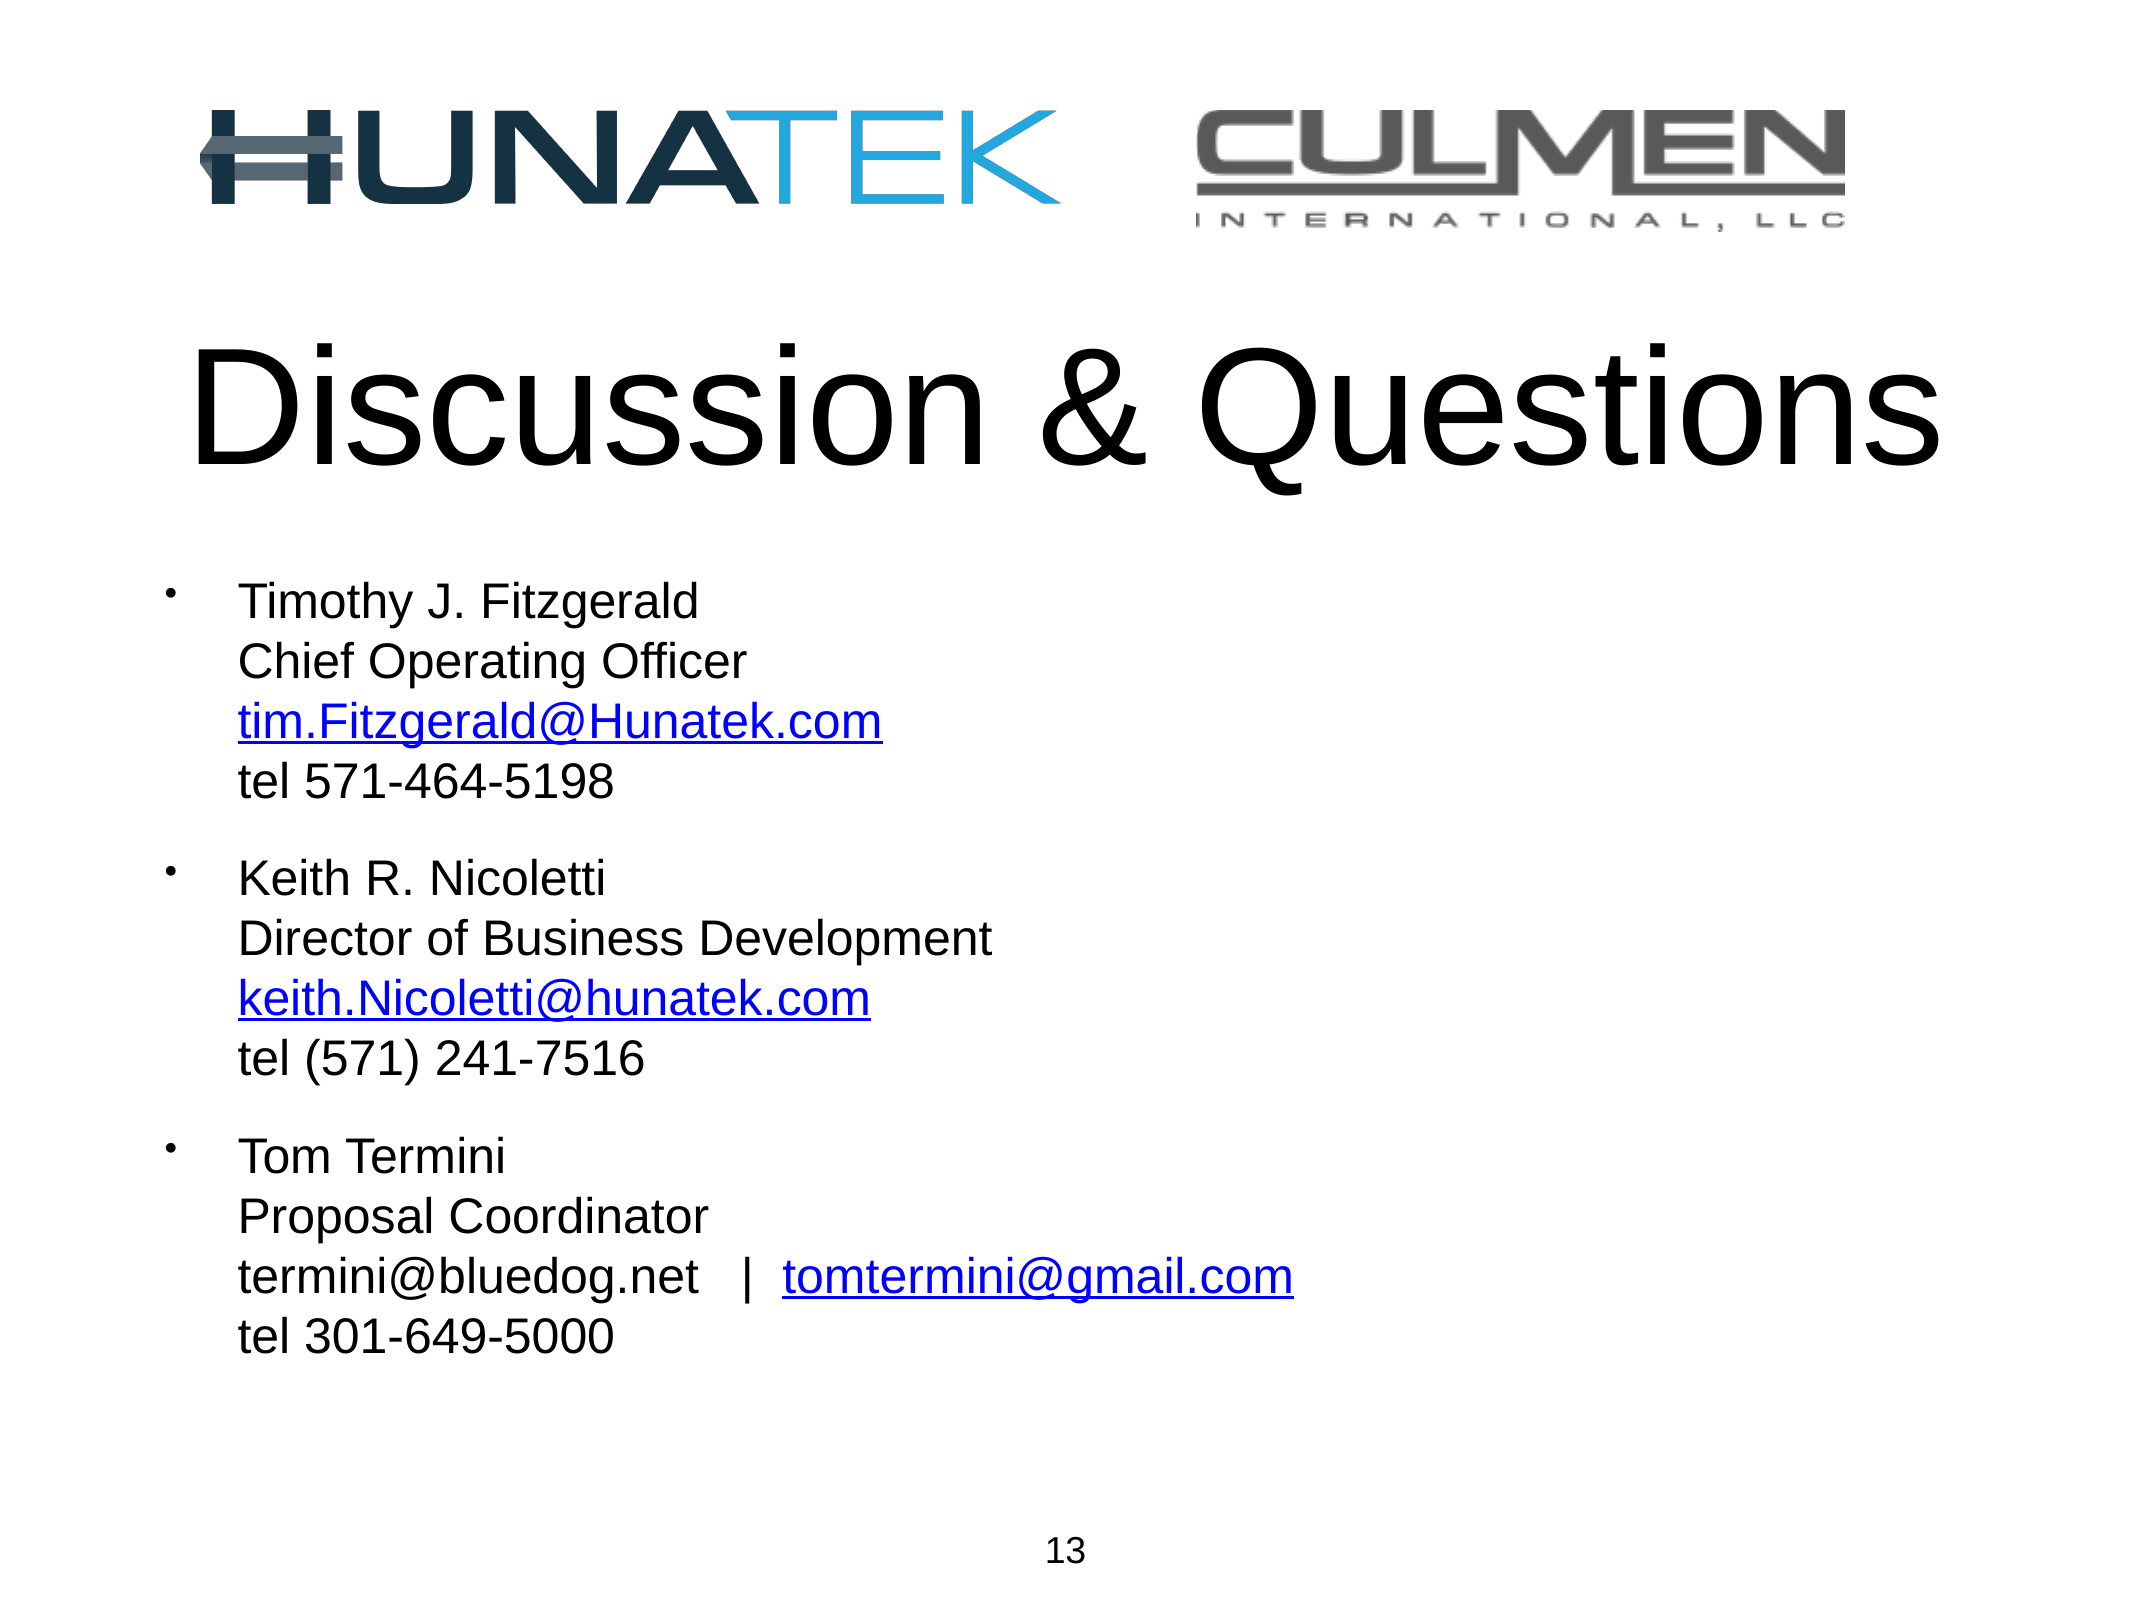

Discussion & Questions
Timothy J. Fitzgerald
Chief Operating Officer
tim.Fitzgerald@Hunatek.com
tel 571-464-5198
Keith R. Nicoletti
Director of Business Development
keith.Nicoletti@hunatek.com
tel (571) 241-7516
Tom Termini
Proposal Coordinator
termini@bluedog.net   |  tomtermini@gmail.com
tel 301-649-5000
13